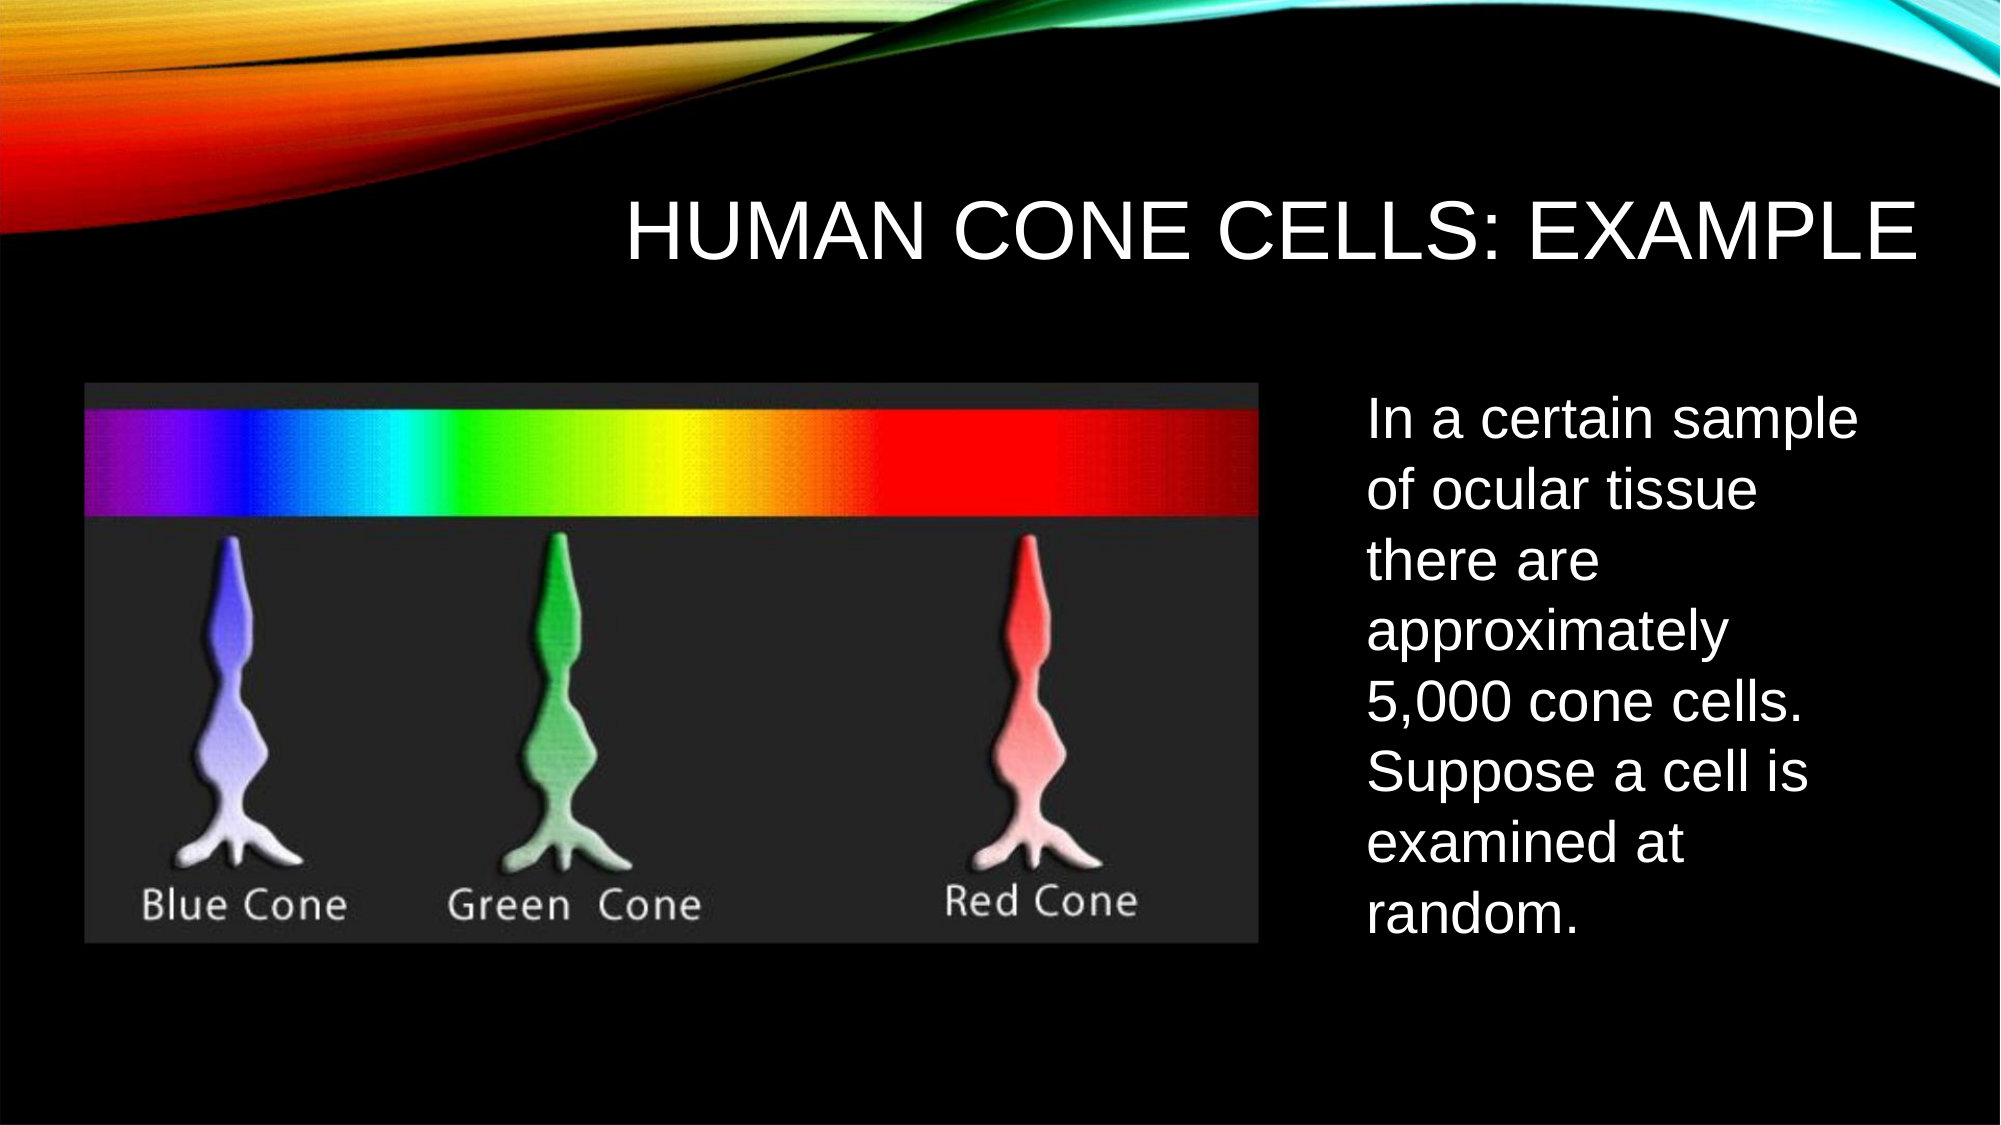

HUMAN CONE CELLS: EXAMPLE
In a certain sample
of ocular tissue
there are
approximately
5,000 cone cells.
Suppose a cell is
examined at
random.